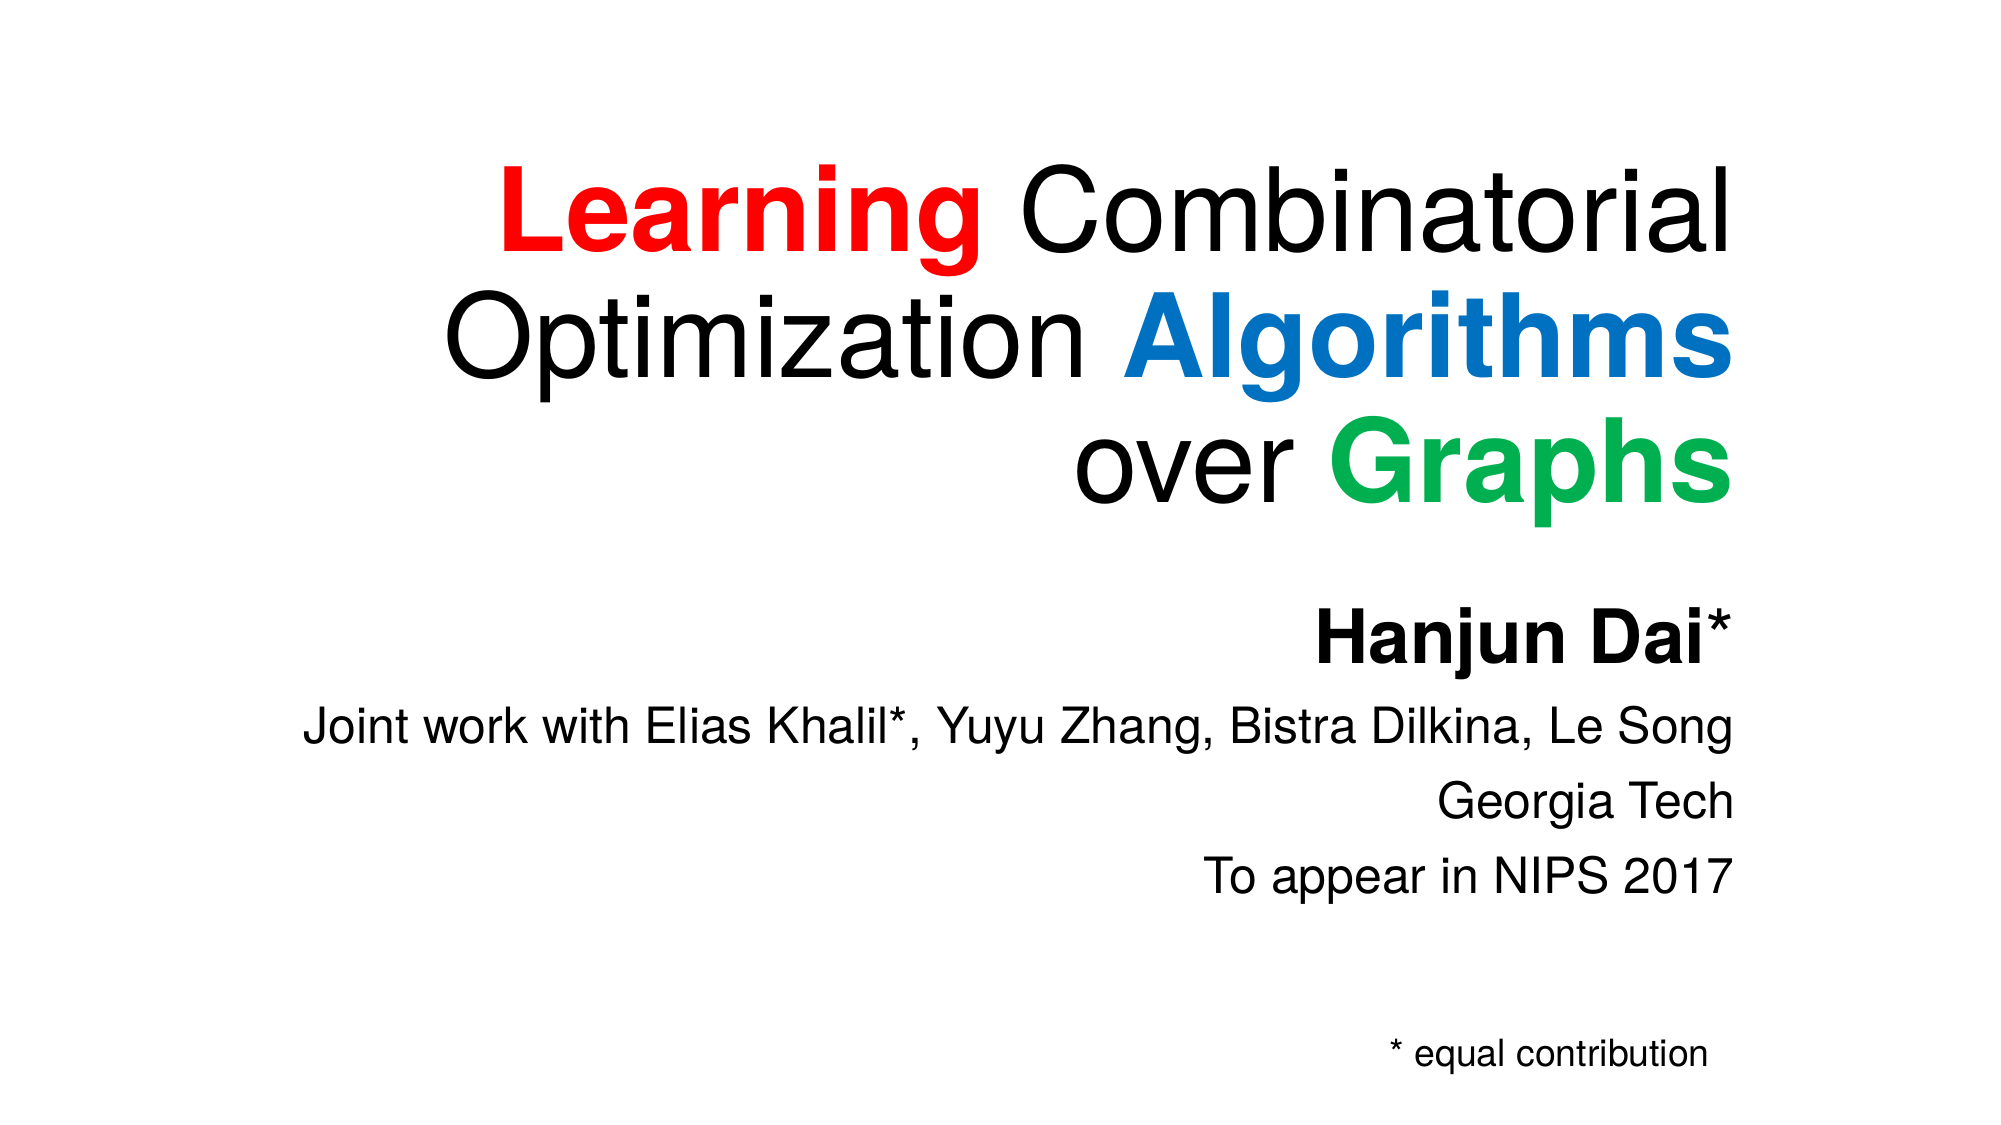

# Learning Combinatorial Optimization Algorithms over Graphs
Hanjun Dai*
Joint work with Elias Khalil*, Yuyu Zhang, Bistra Dilkina, Le Song
Georgia Tech
To appear in NIPS 2017
* equal contribution